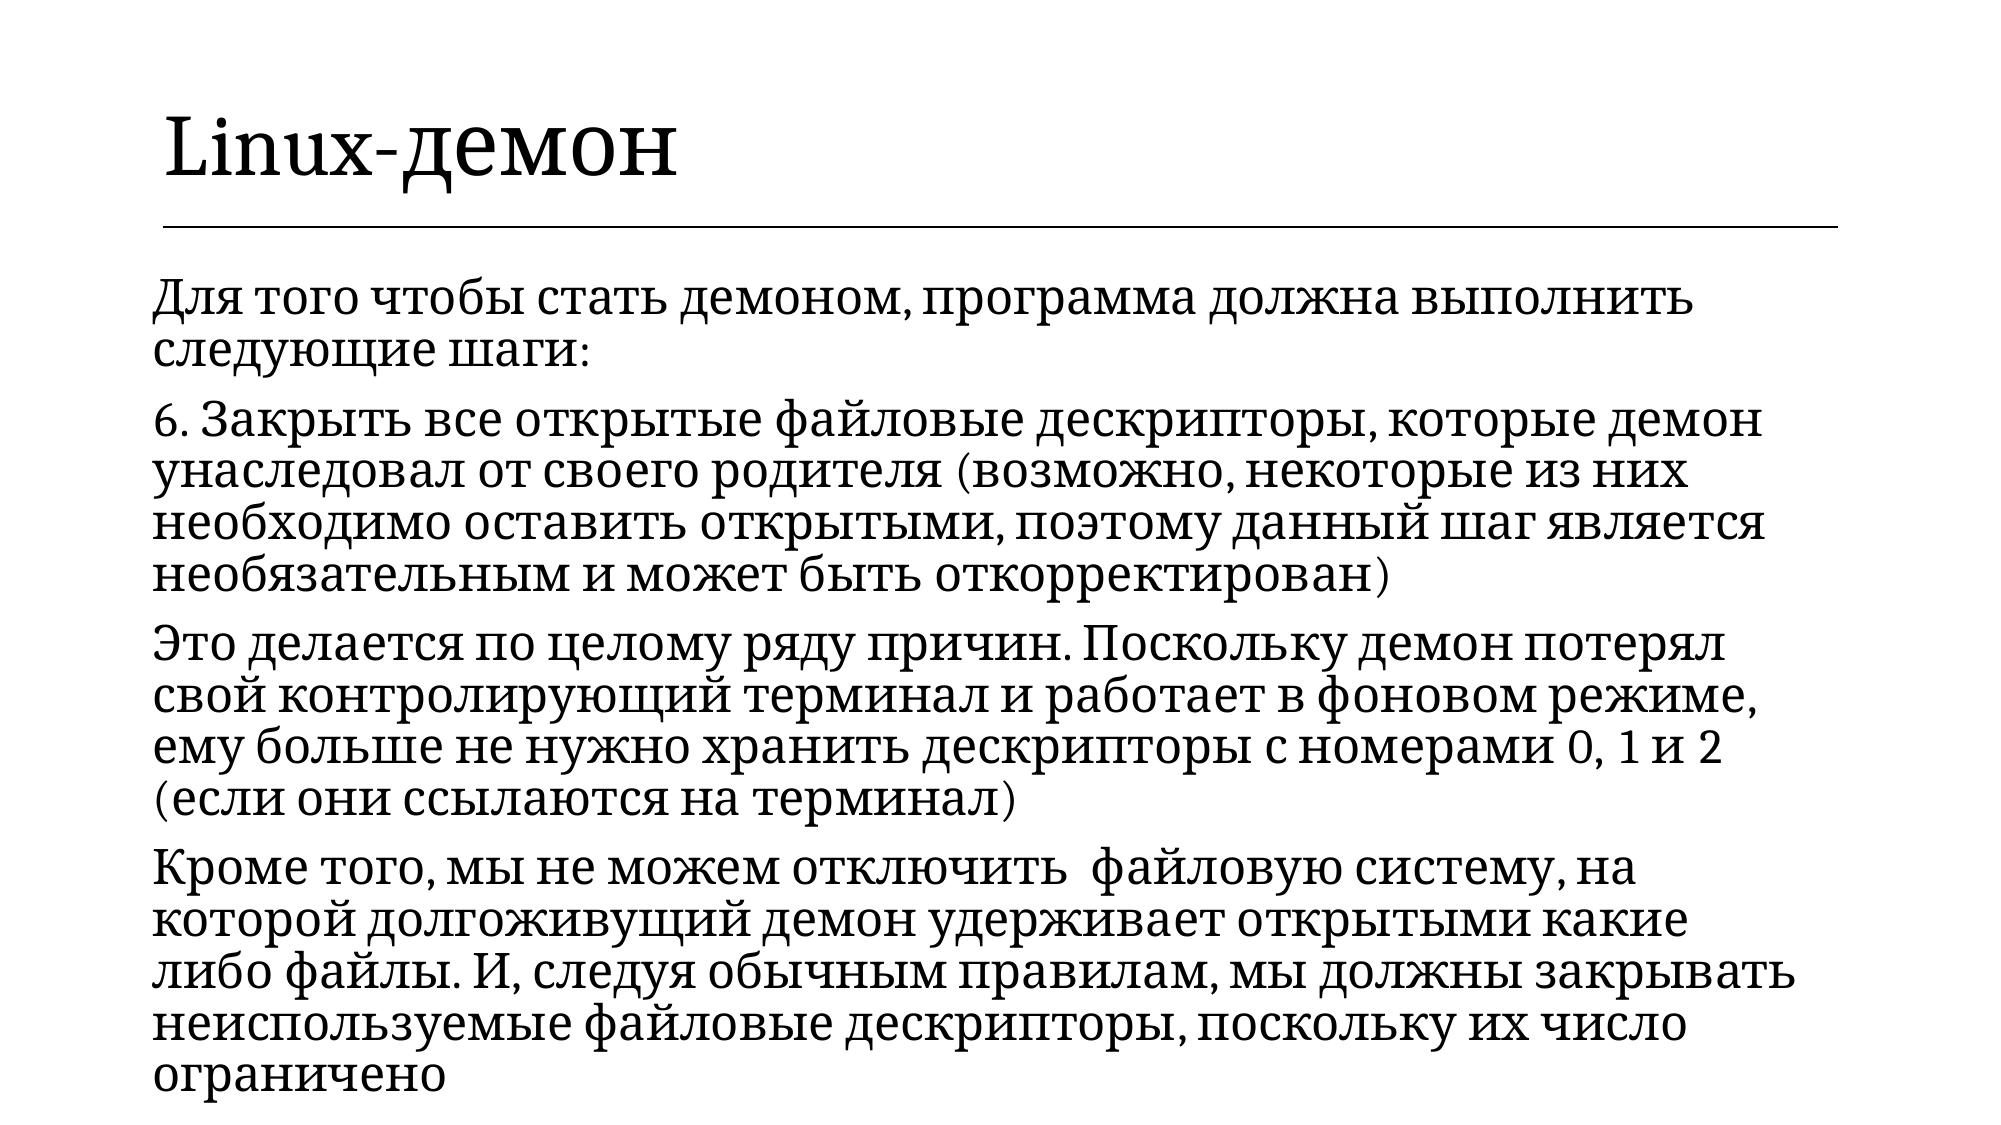

| Linux-демон |
| --- |
Для того чтобы стать демоном, программа должна выполнить следующие шаги:
6. Закрыть все открытые файловые дескрипторы, которые демон унаследовал от своего родителя (возможно, некоторые из них необходимо оставить открытыми, поэтому данный шаг является необязательным и может быть откорректирован)
Это делается по целому ряду причин. Поскольку демон потерял свой контролирующий терминал и работает в фоновом режиме, ему больше не нужно хранить дескрипторы с номерами 0, 1 и 2 (если они ссылаются на терминал)
Кроме того, мы не можем отключить  файловую систему, на которой долгоживущий демон удерживает открытыми какие либо файлы. И, следуя обычным правилам, мы должны закрывать неиспользуемые файловые дескрипторы, поскольку их число ограничено